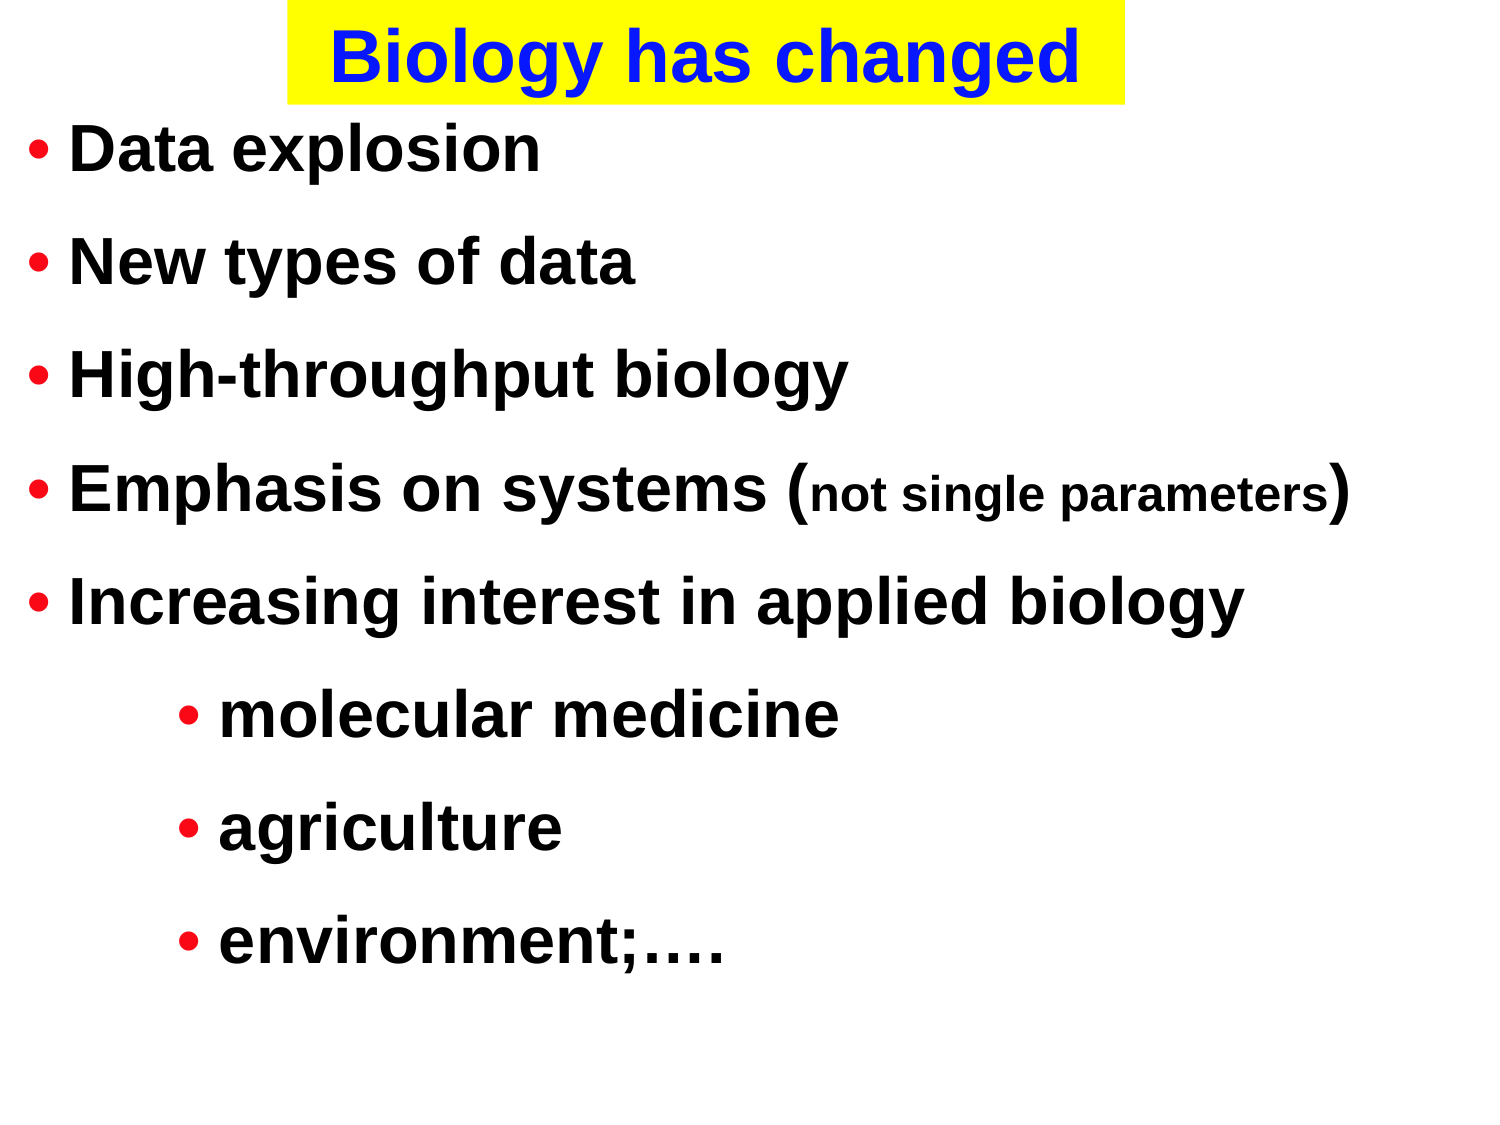

Biology has changed
• Data explosion
• New types of data
• High-throughput biology
• Emphasis on systems (not single parameters)
• Increasing interest in applied biology
	• molecular medicine
	• agriculture
	• environment;….